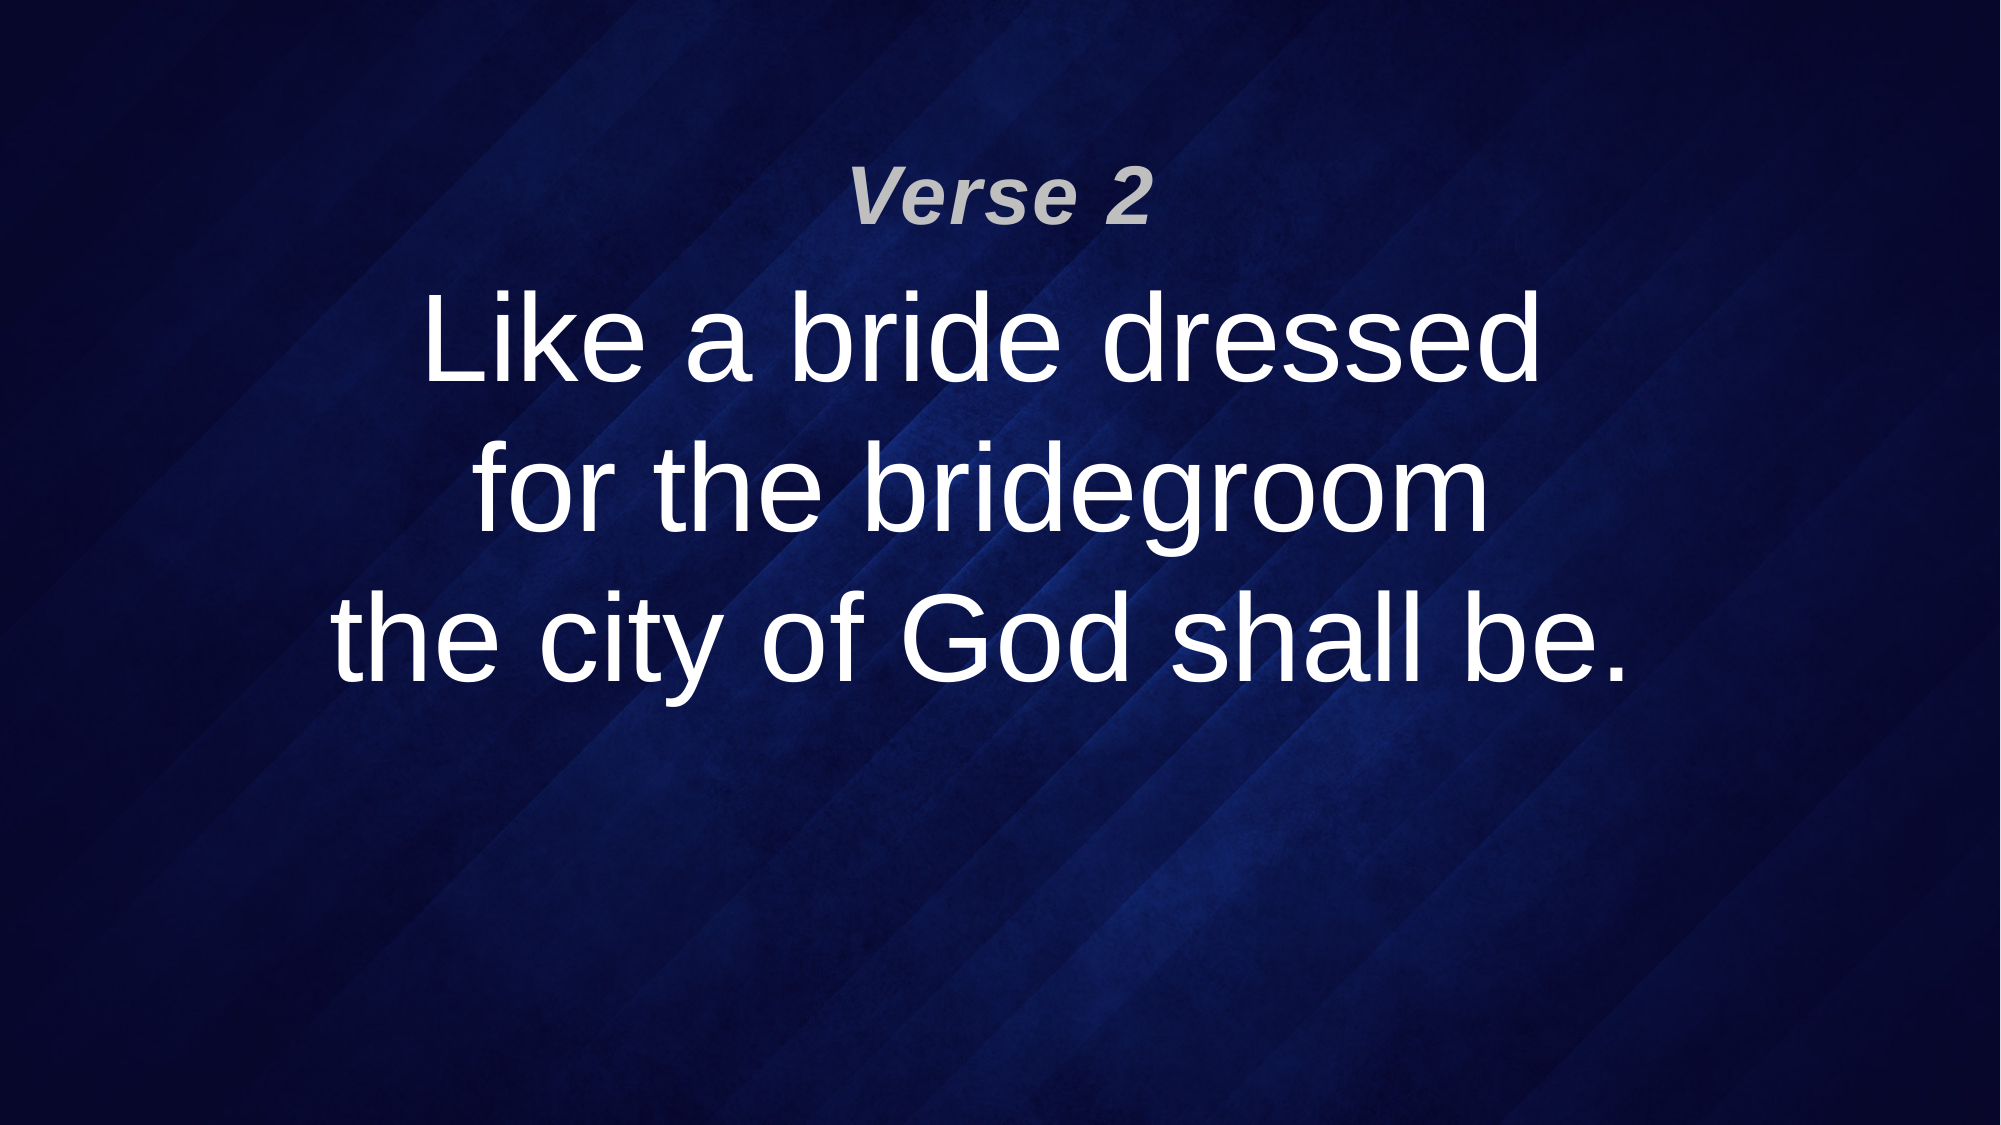

Verse 2
# Like a bride dressed for the bridegroom the city of God shall be.